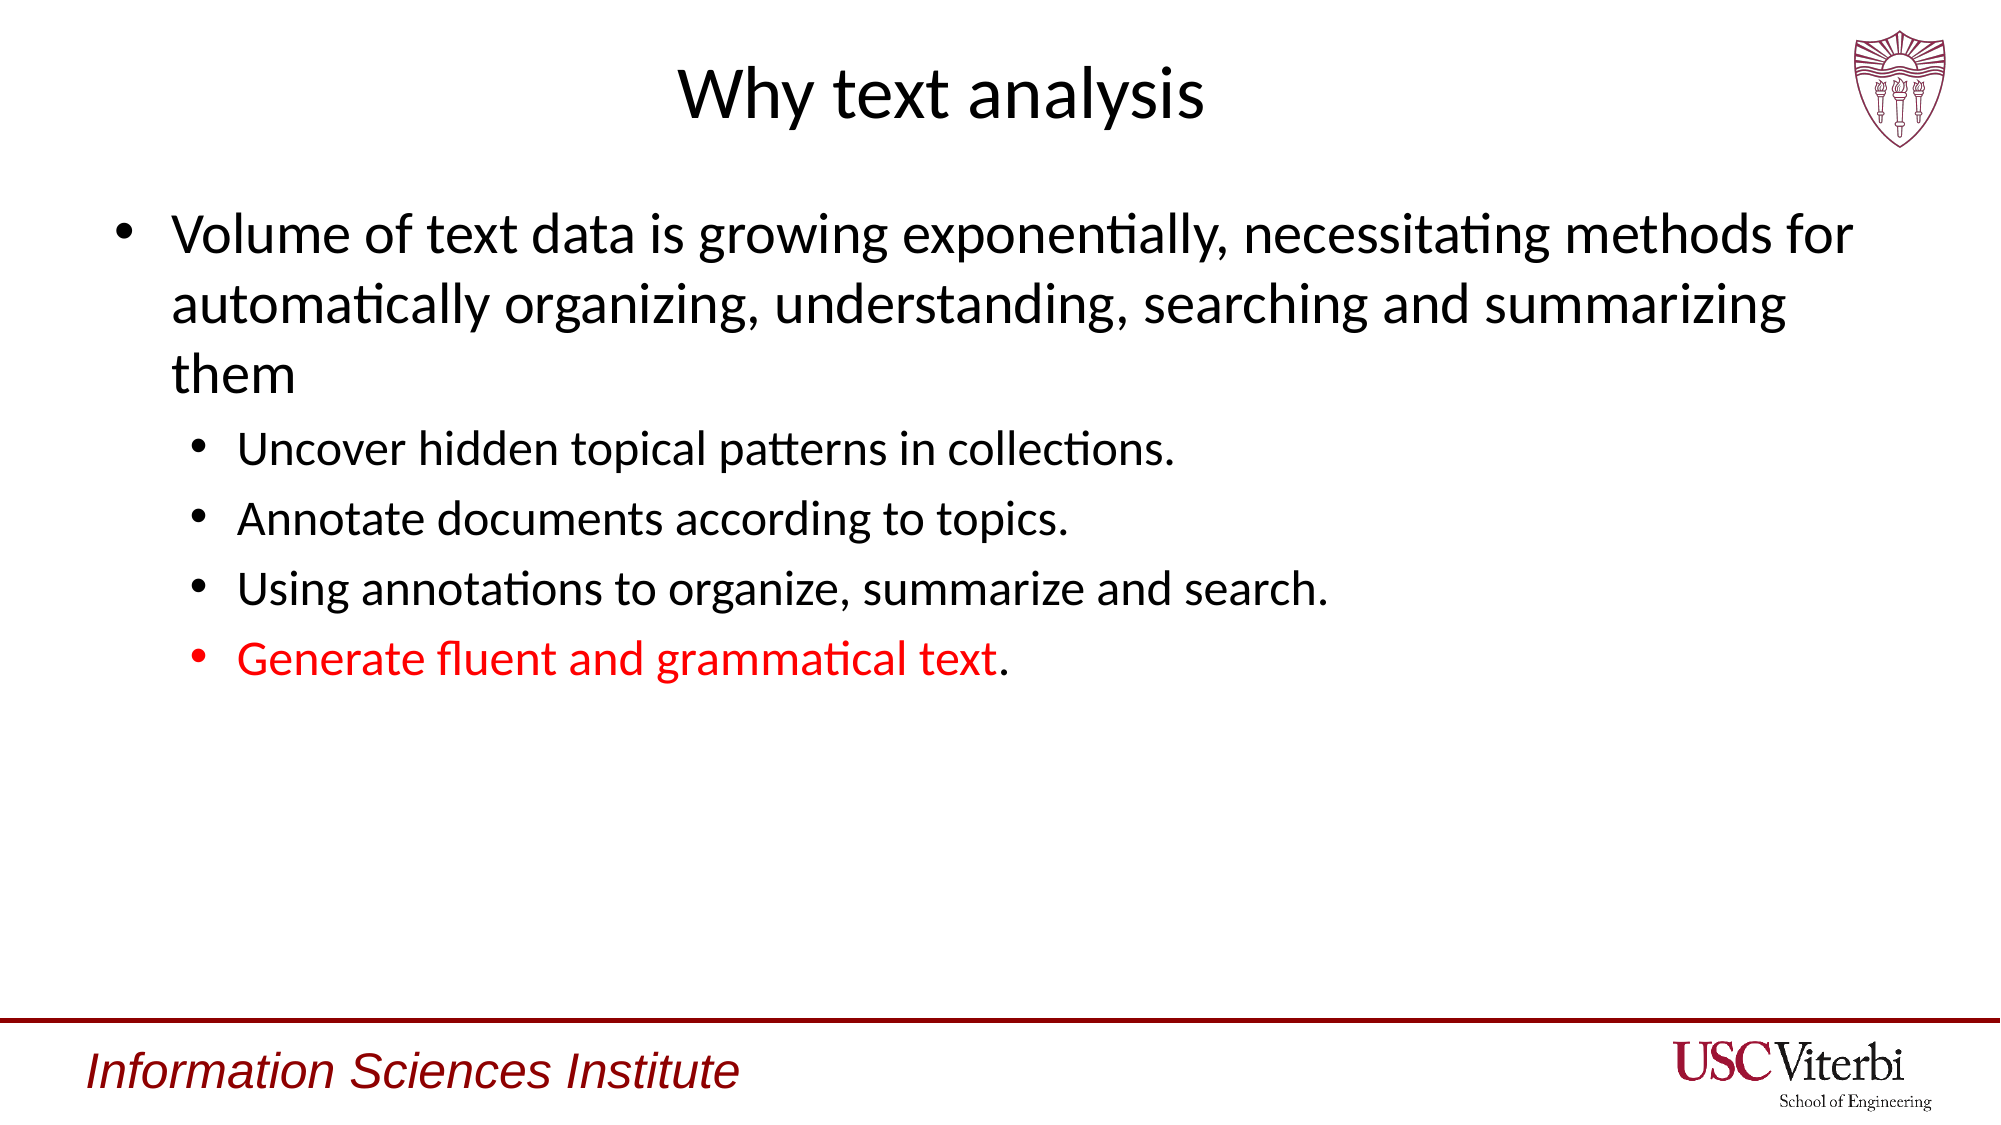

# Why text analysis
Volume of text data is growing exponentially, necessitating methods for automatically organizing, understanding, searching and summarizing them
Uncover hidden topical patterns in collections.
Annotate documents according to topics.
Using annotations to organize, summarize and search.
Generate fluent and grammatical text.